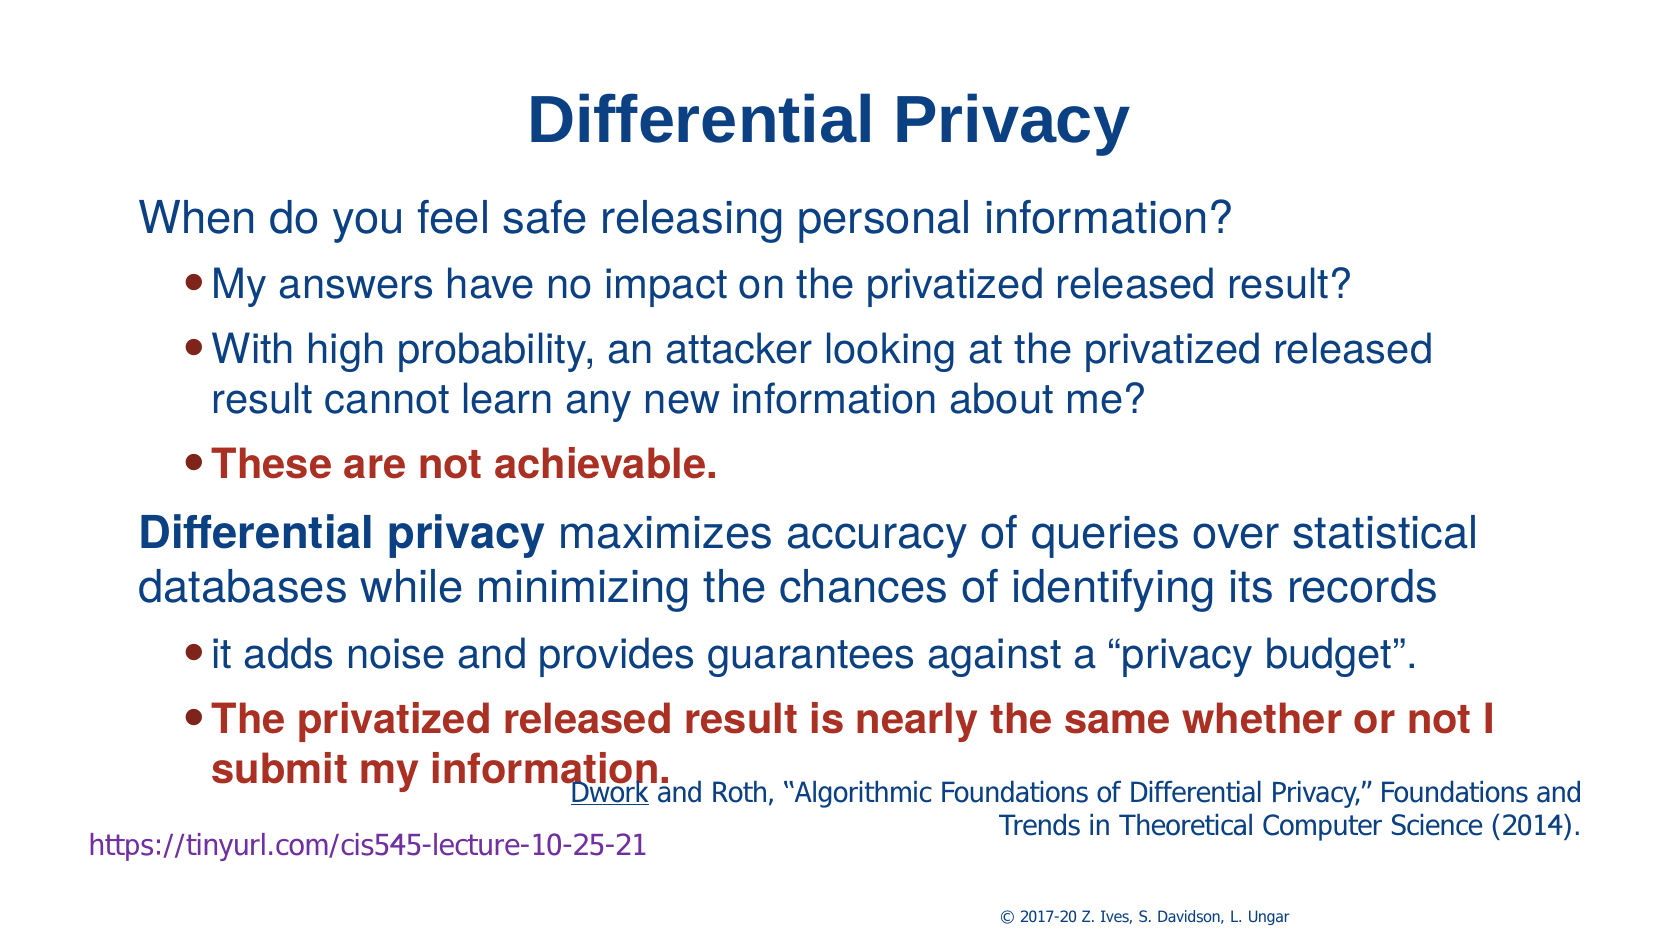

# Differential Privacy
When do you feel safe releasing personal information?
My answers have no impact on the privatized released result?
With high probability, an attacker looking at the privatized released result cannot learn any new information about me?
These are not achievable.
Differential privacy maximizes accuracy of queries over statistical databases while minimizing the chances of identifying its records
it adds noise and provides guarantees against a “privacy budget”.
The privatized released result is nearly the same whether or not I submit my information.
Dwork and Roth, “Algorithmic Foundations of Differential Privacy,” Foundations and Trends in Theoretical Computer Science (2014).

13